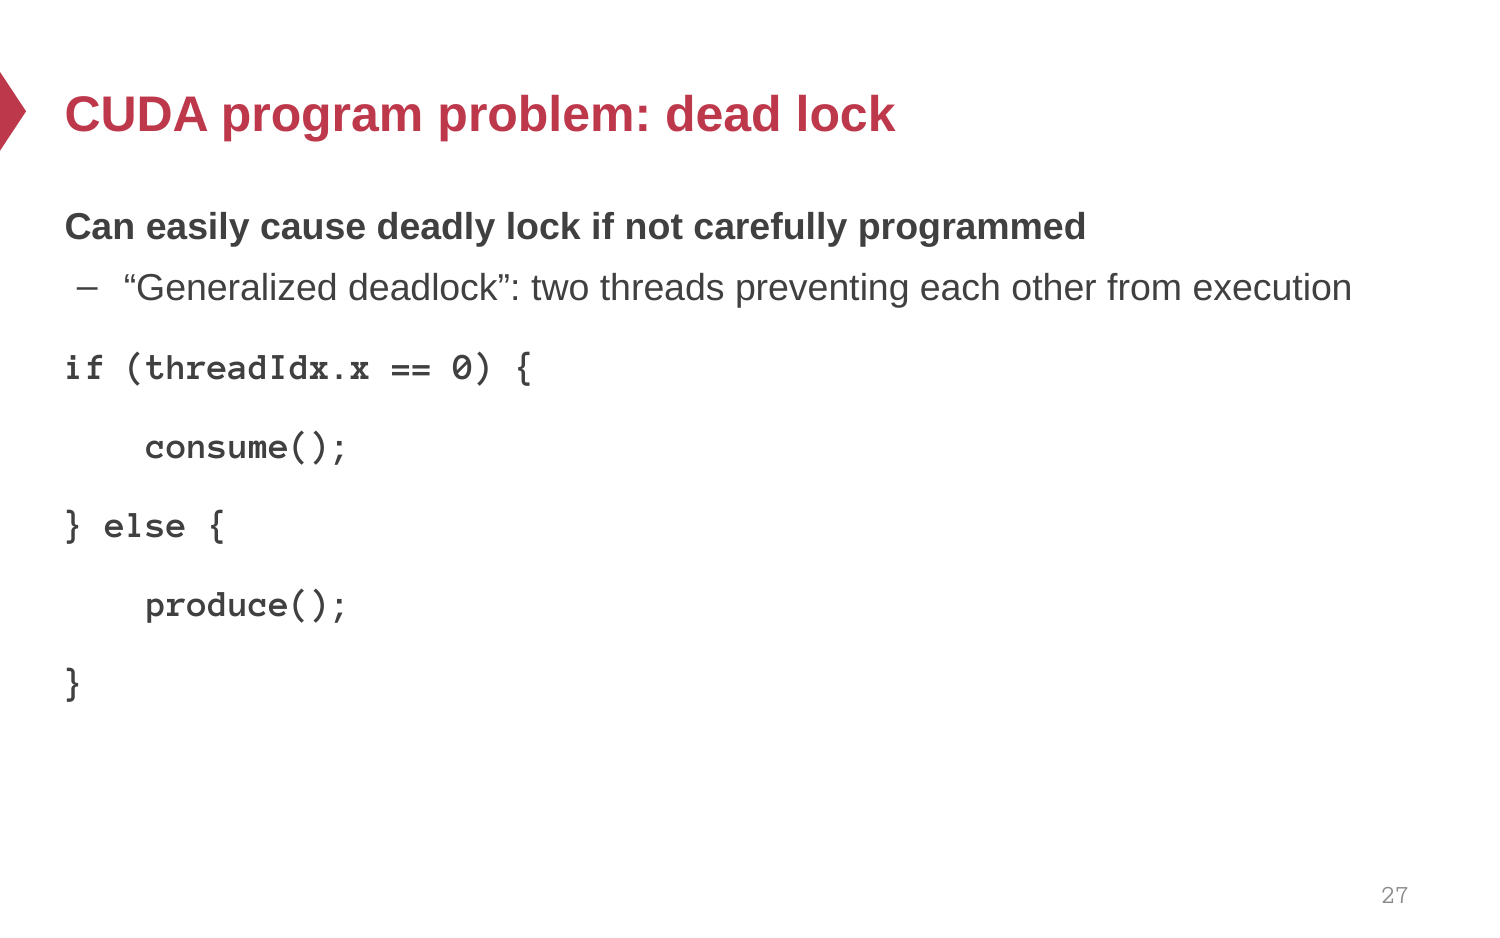

# CUDA program problem: dead lock
Can easily cause deadly lock if not carefully programmed
“Generalized deadlock”: two threads preventing each other from execution
if (threadIdx.x == 0) {
    consume();
} else {
    produce();
}

27